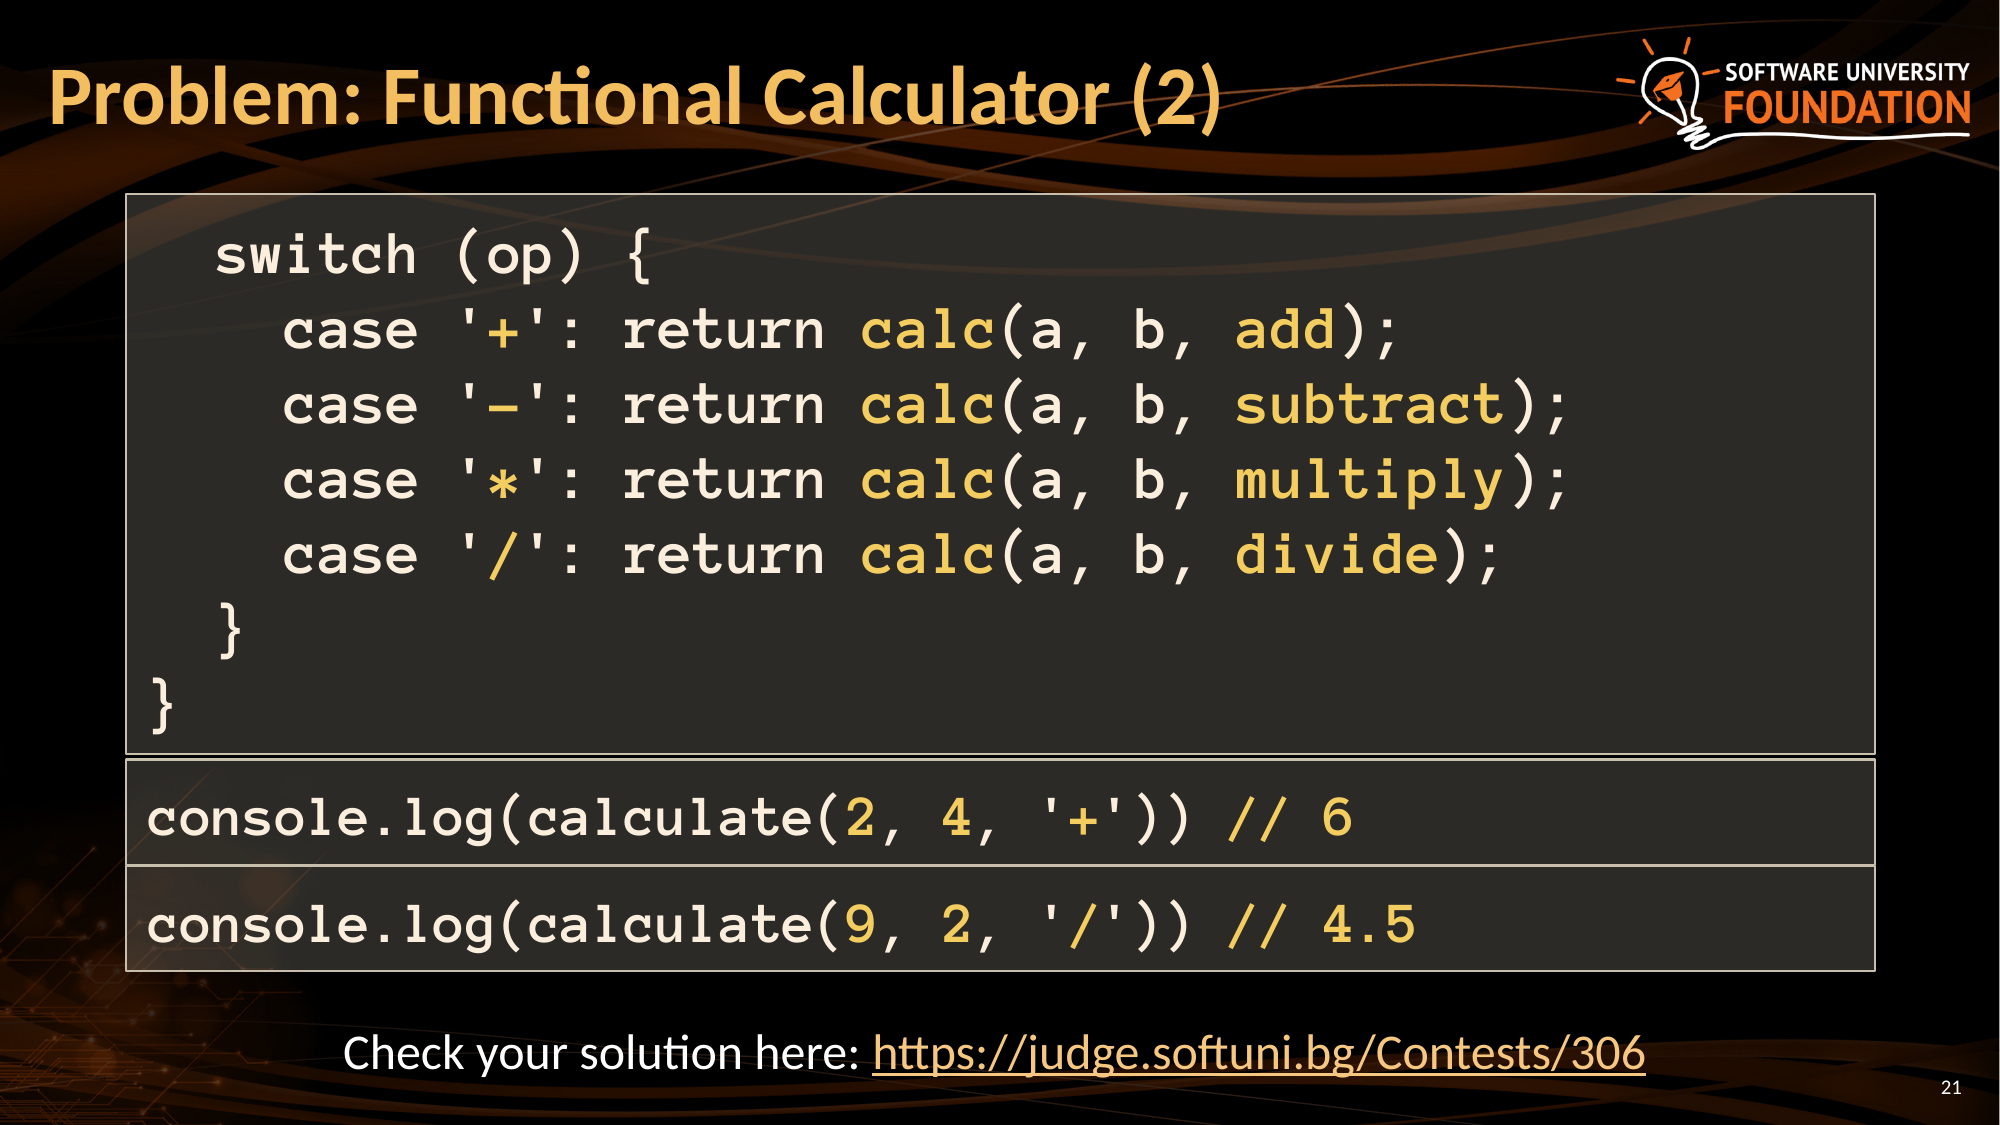

# Problem: Functional Calculator (2)
  switch (op) {
    case '+': return calc(a, b, add);
    case '-': return calc(a, b, subtract);
    case '*': return calc(a, b, multiply);
    case '/': return calc(a, b, divide);
  }
}
console.log(calculate(2, 4, '+')) // 6
console.log(calculate(9, 2, '/')) // 4.5
Check your solution here: https://judge.softuni.bg/Contests/306
21